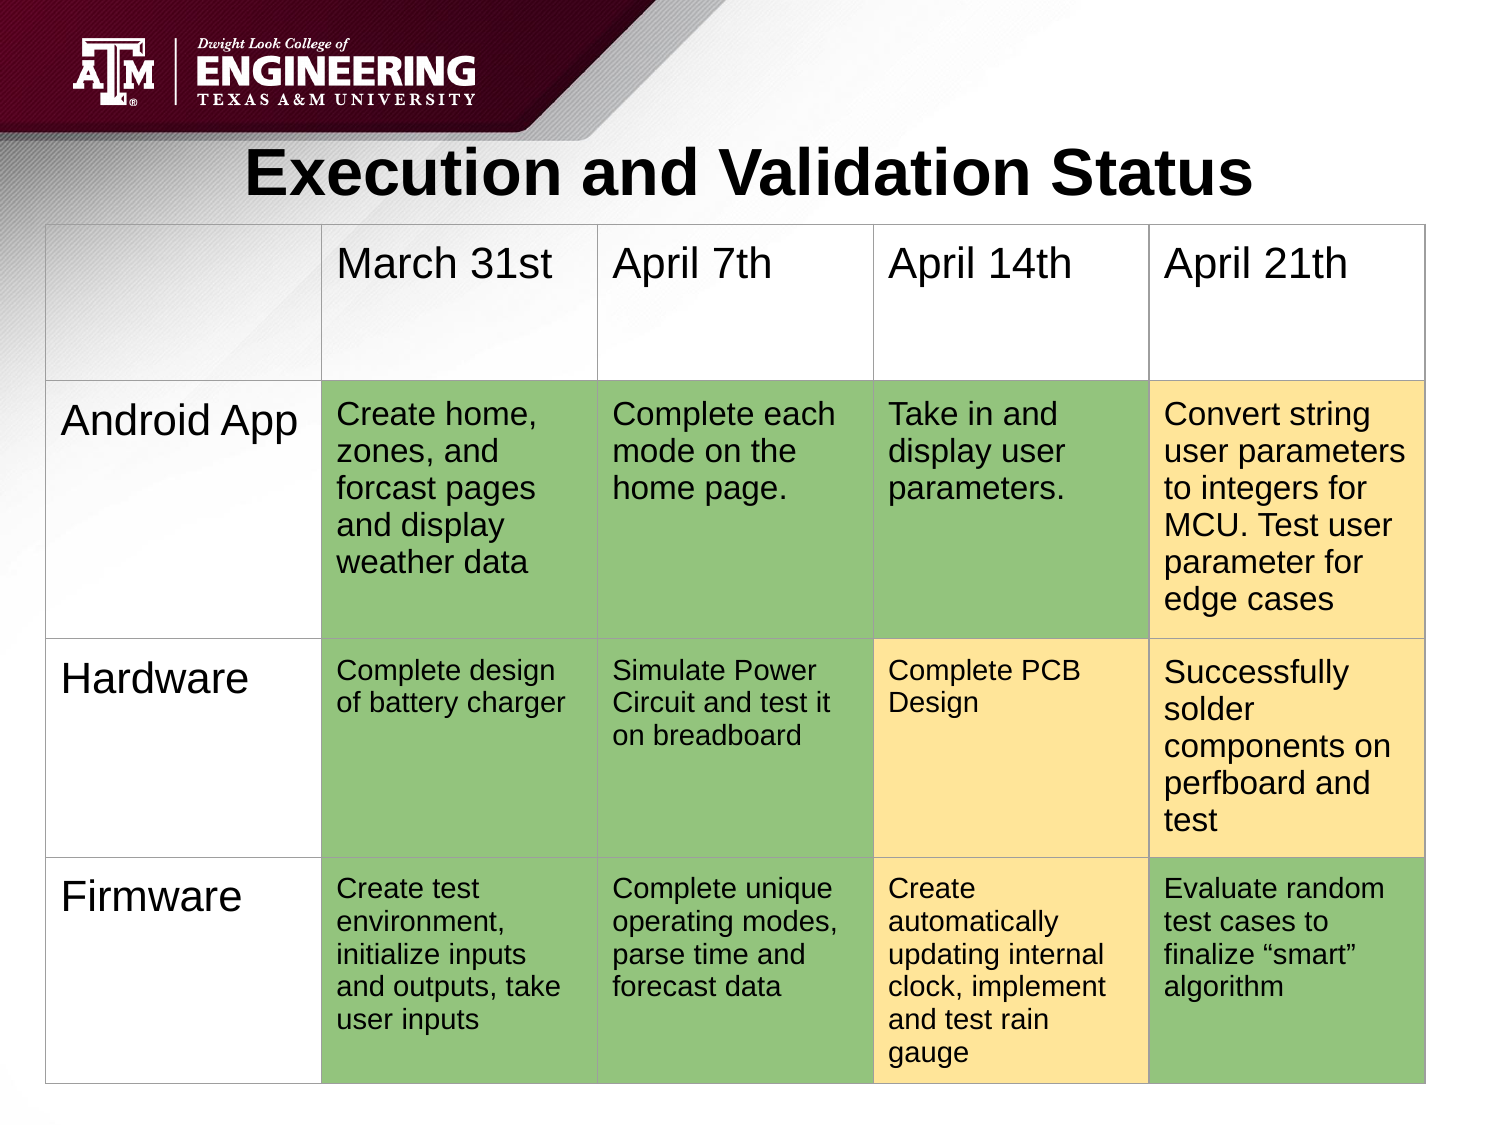

# Execution and Validation Status
|  | March 31st | April 7th | April 14th | April 21th |
| --- | --- | --- | --- | --- |
| Android App | Create home, zones, and forcast pages and display weather data | Complete each mode on the home page. | Take in and display user parameters. | Convert string user parameters to integers for MCU. Test user parameter for edge cases |
| Hardware | Complete design of battery charger | Simulate Power Circuit and test it on breadboard | Complete PCB Design | Successfully solder components on perfboard and test |
| Firmware | Create test environment, initialize inputs and outputs, take user inputs | Complete unique operating modes, parse time and forecast data | Create automatically updating internal clock, implement and test rain gauge | Evaluate random test cases to finalize “smart” algorithm |